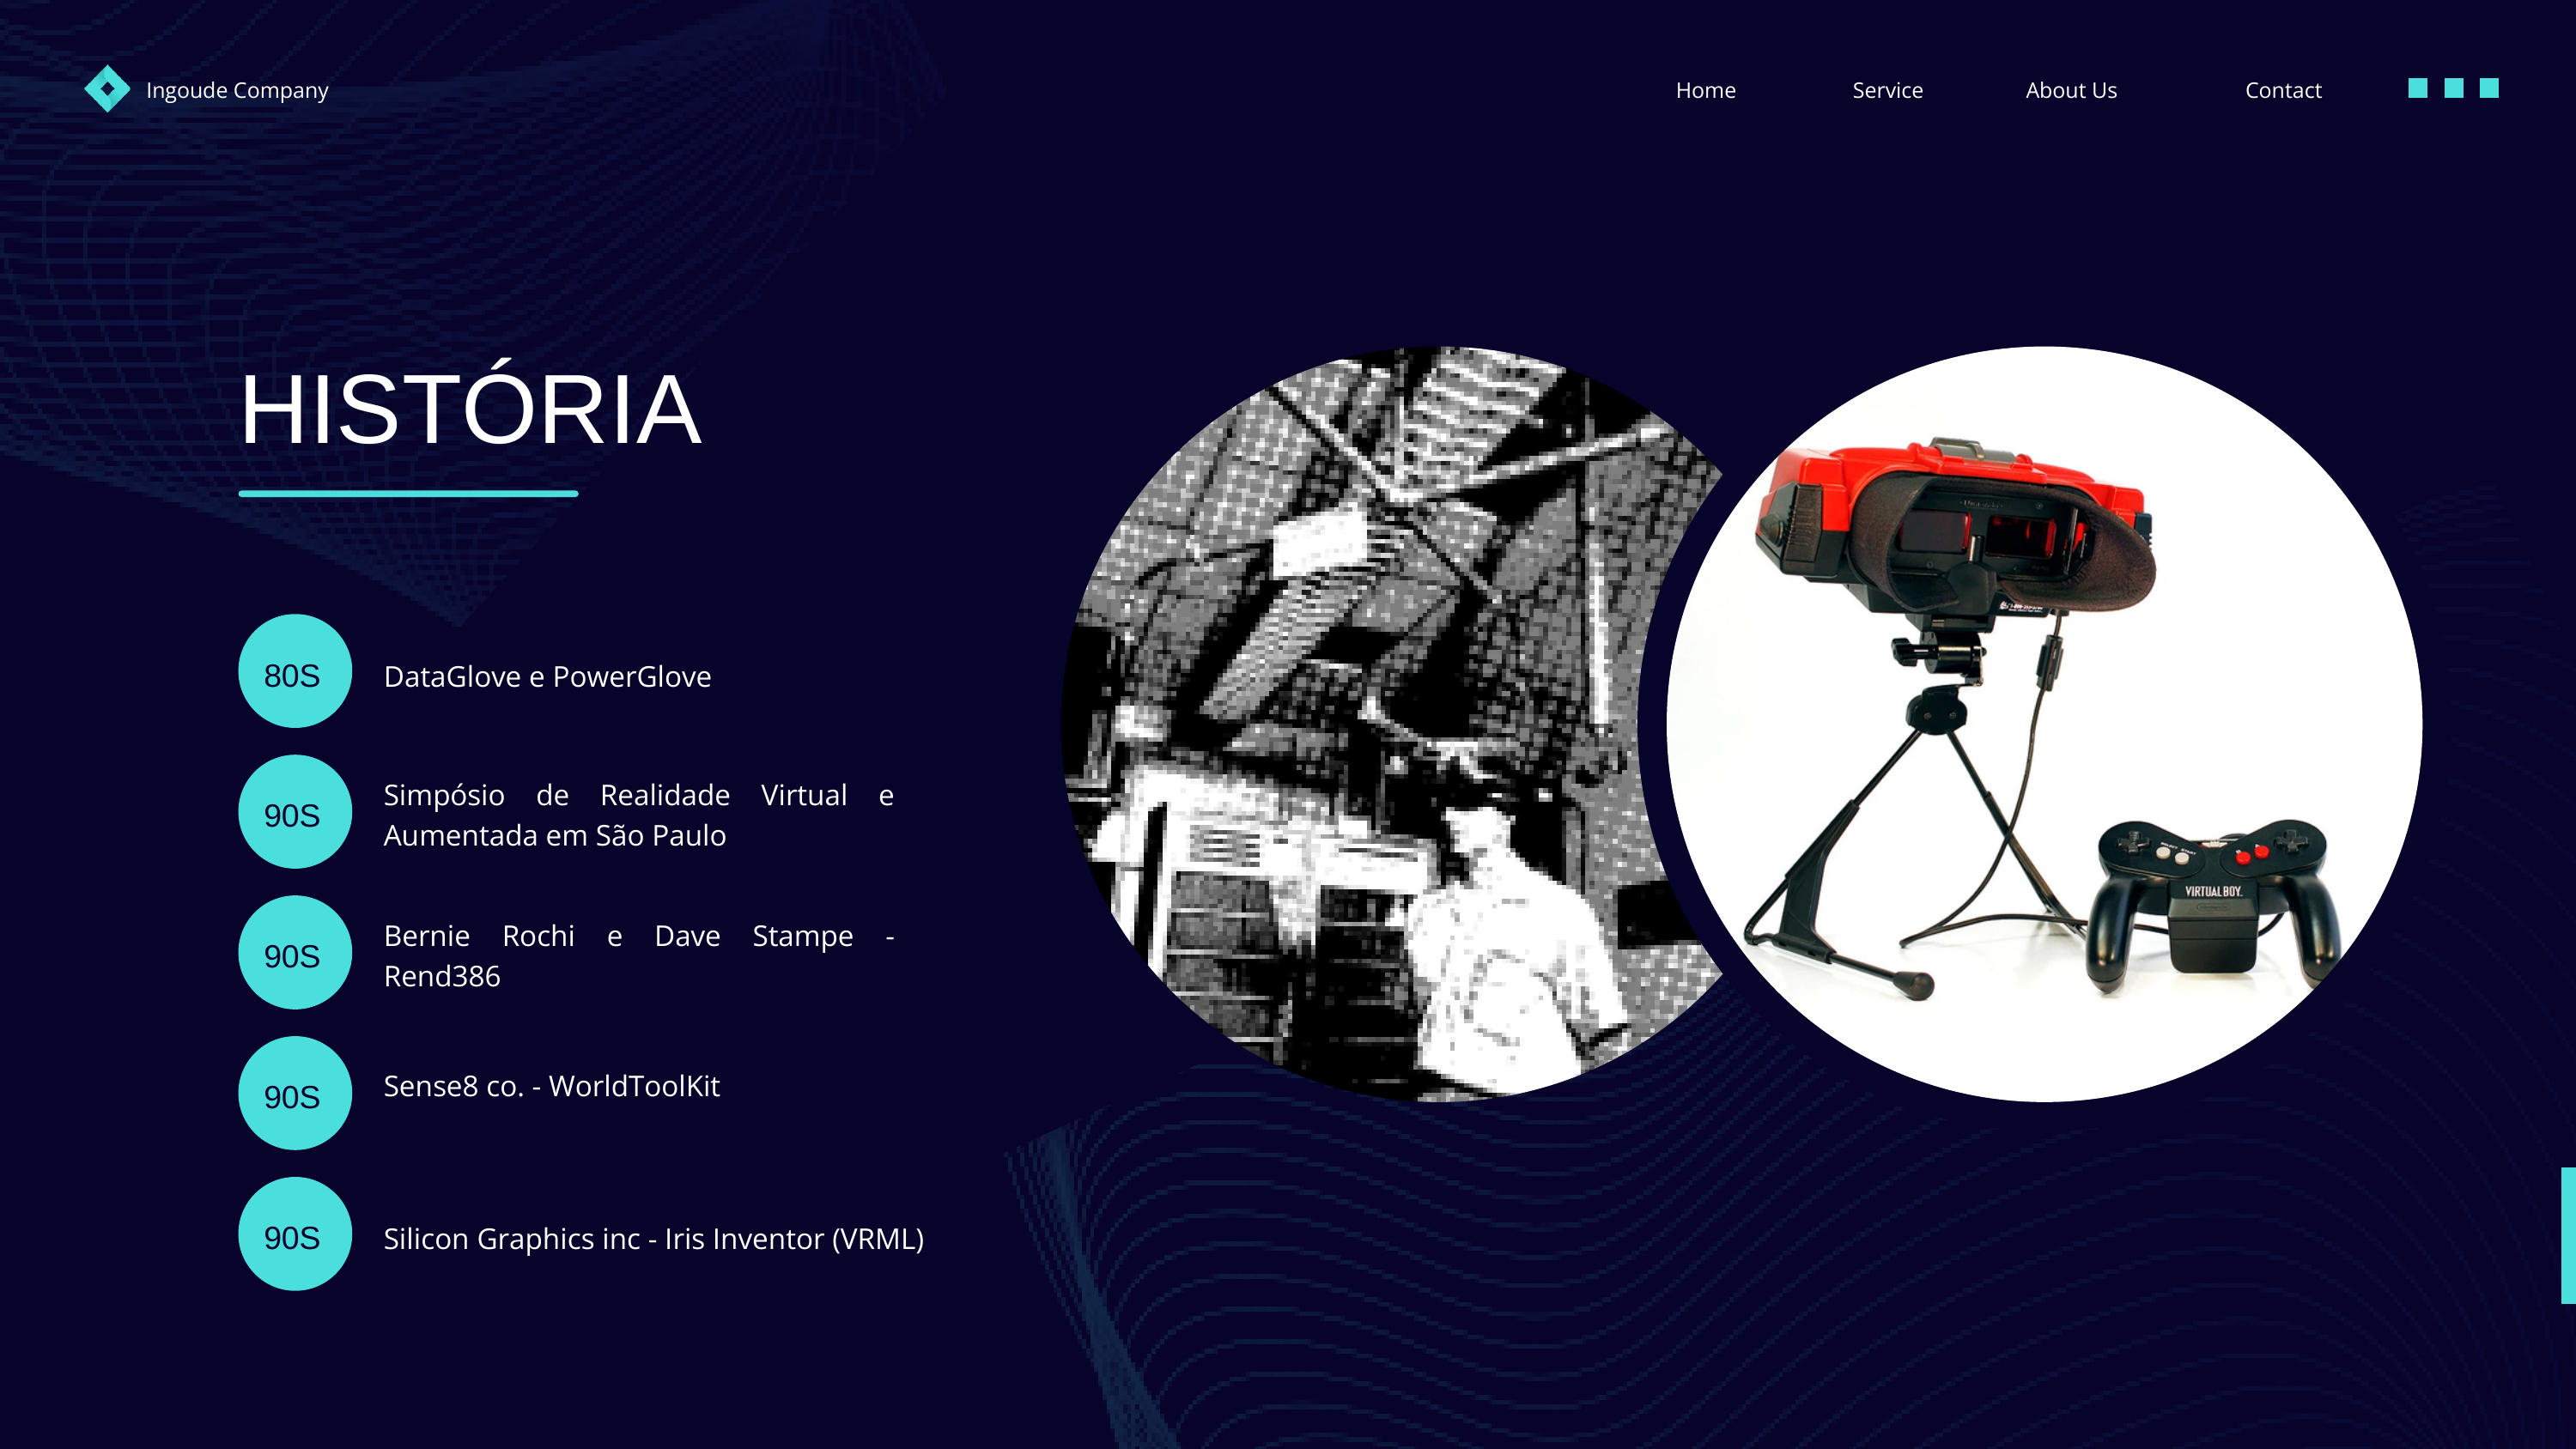

Ingoude Company
Home
Service
About Us
Contact

HISTÓRIA

80S
DataGlove e PowerGlove

Simpósio de Realidade Virtual e Aumentada em São Paulo
90S

Bernie Rochi e Dave Stampe - Rend386
90S

Sense8 co. - WorldToolKit

90S

90S
Silicon Graphics inc - Iris Inventor (VRML)